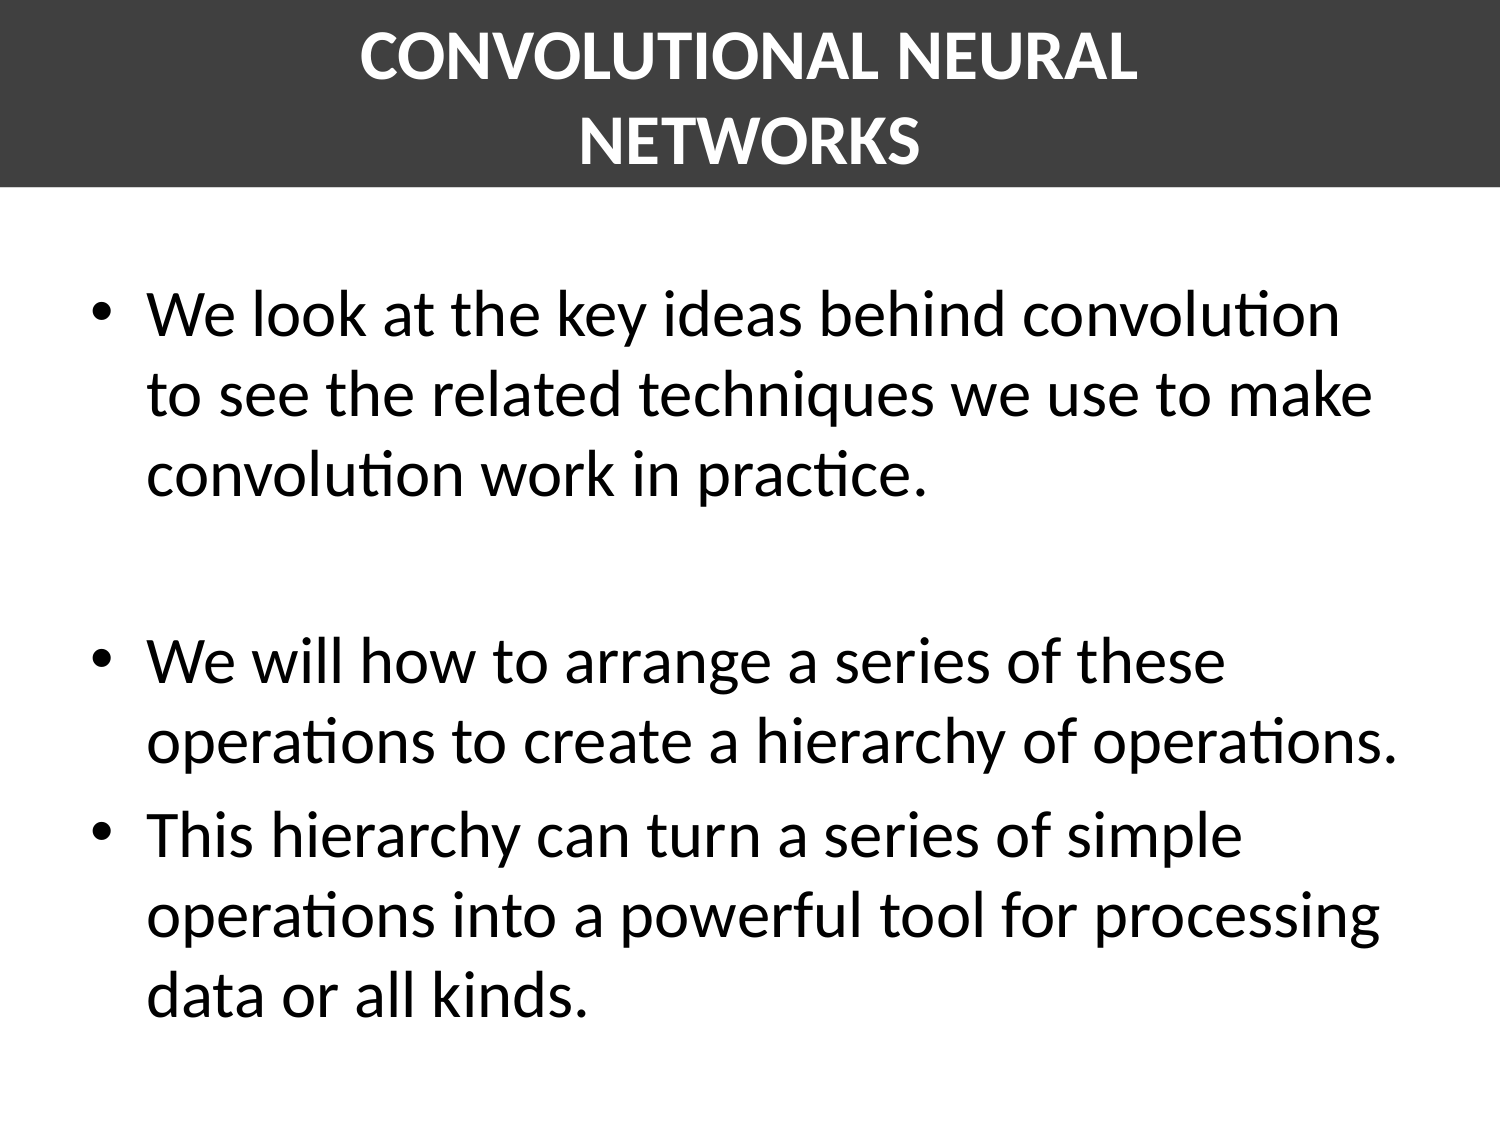

# CONVOLUTIONAL NEURAL NETWORKS
We look at the key ideas behind convolution to see the related techniques we use to make convolution work in practice.

We will how to arrange a series of these operations to create a hierarchy of operations.
This hierarchy can turn a series of simple operations into a powerful tool for processing data or all kinds.